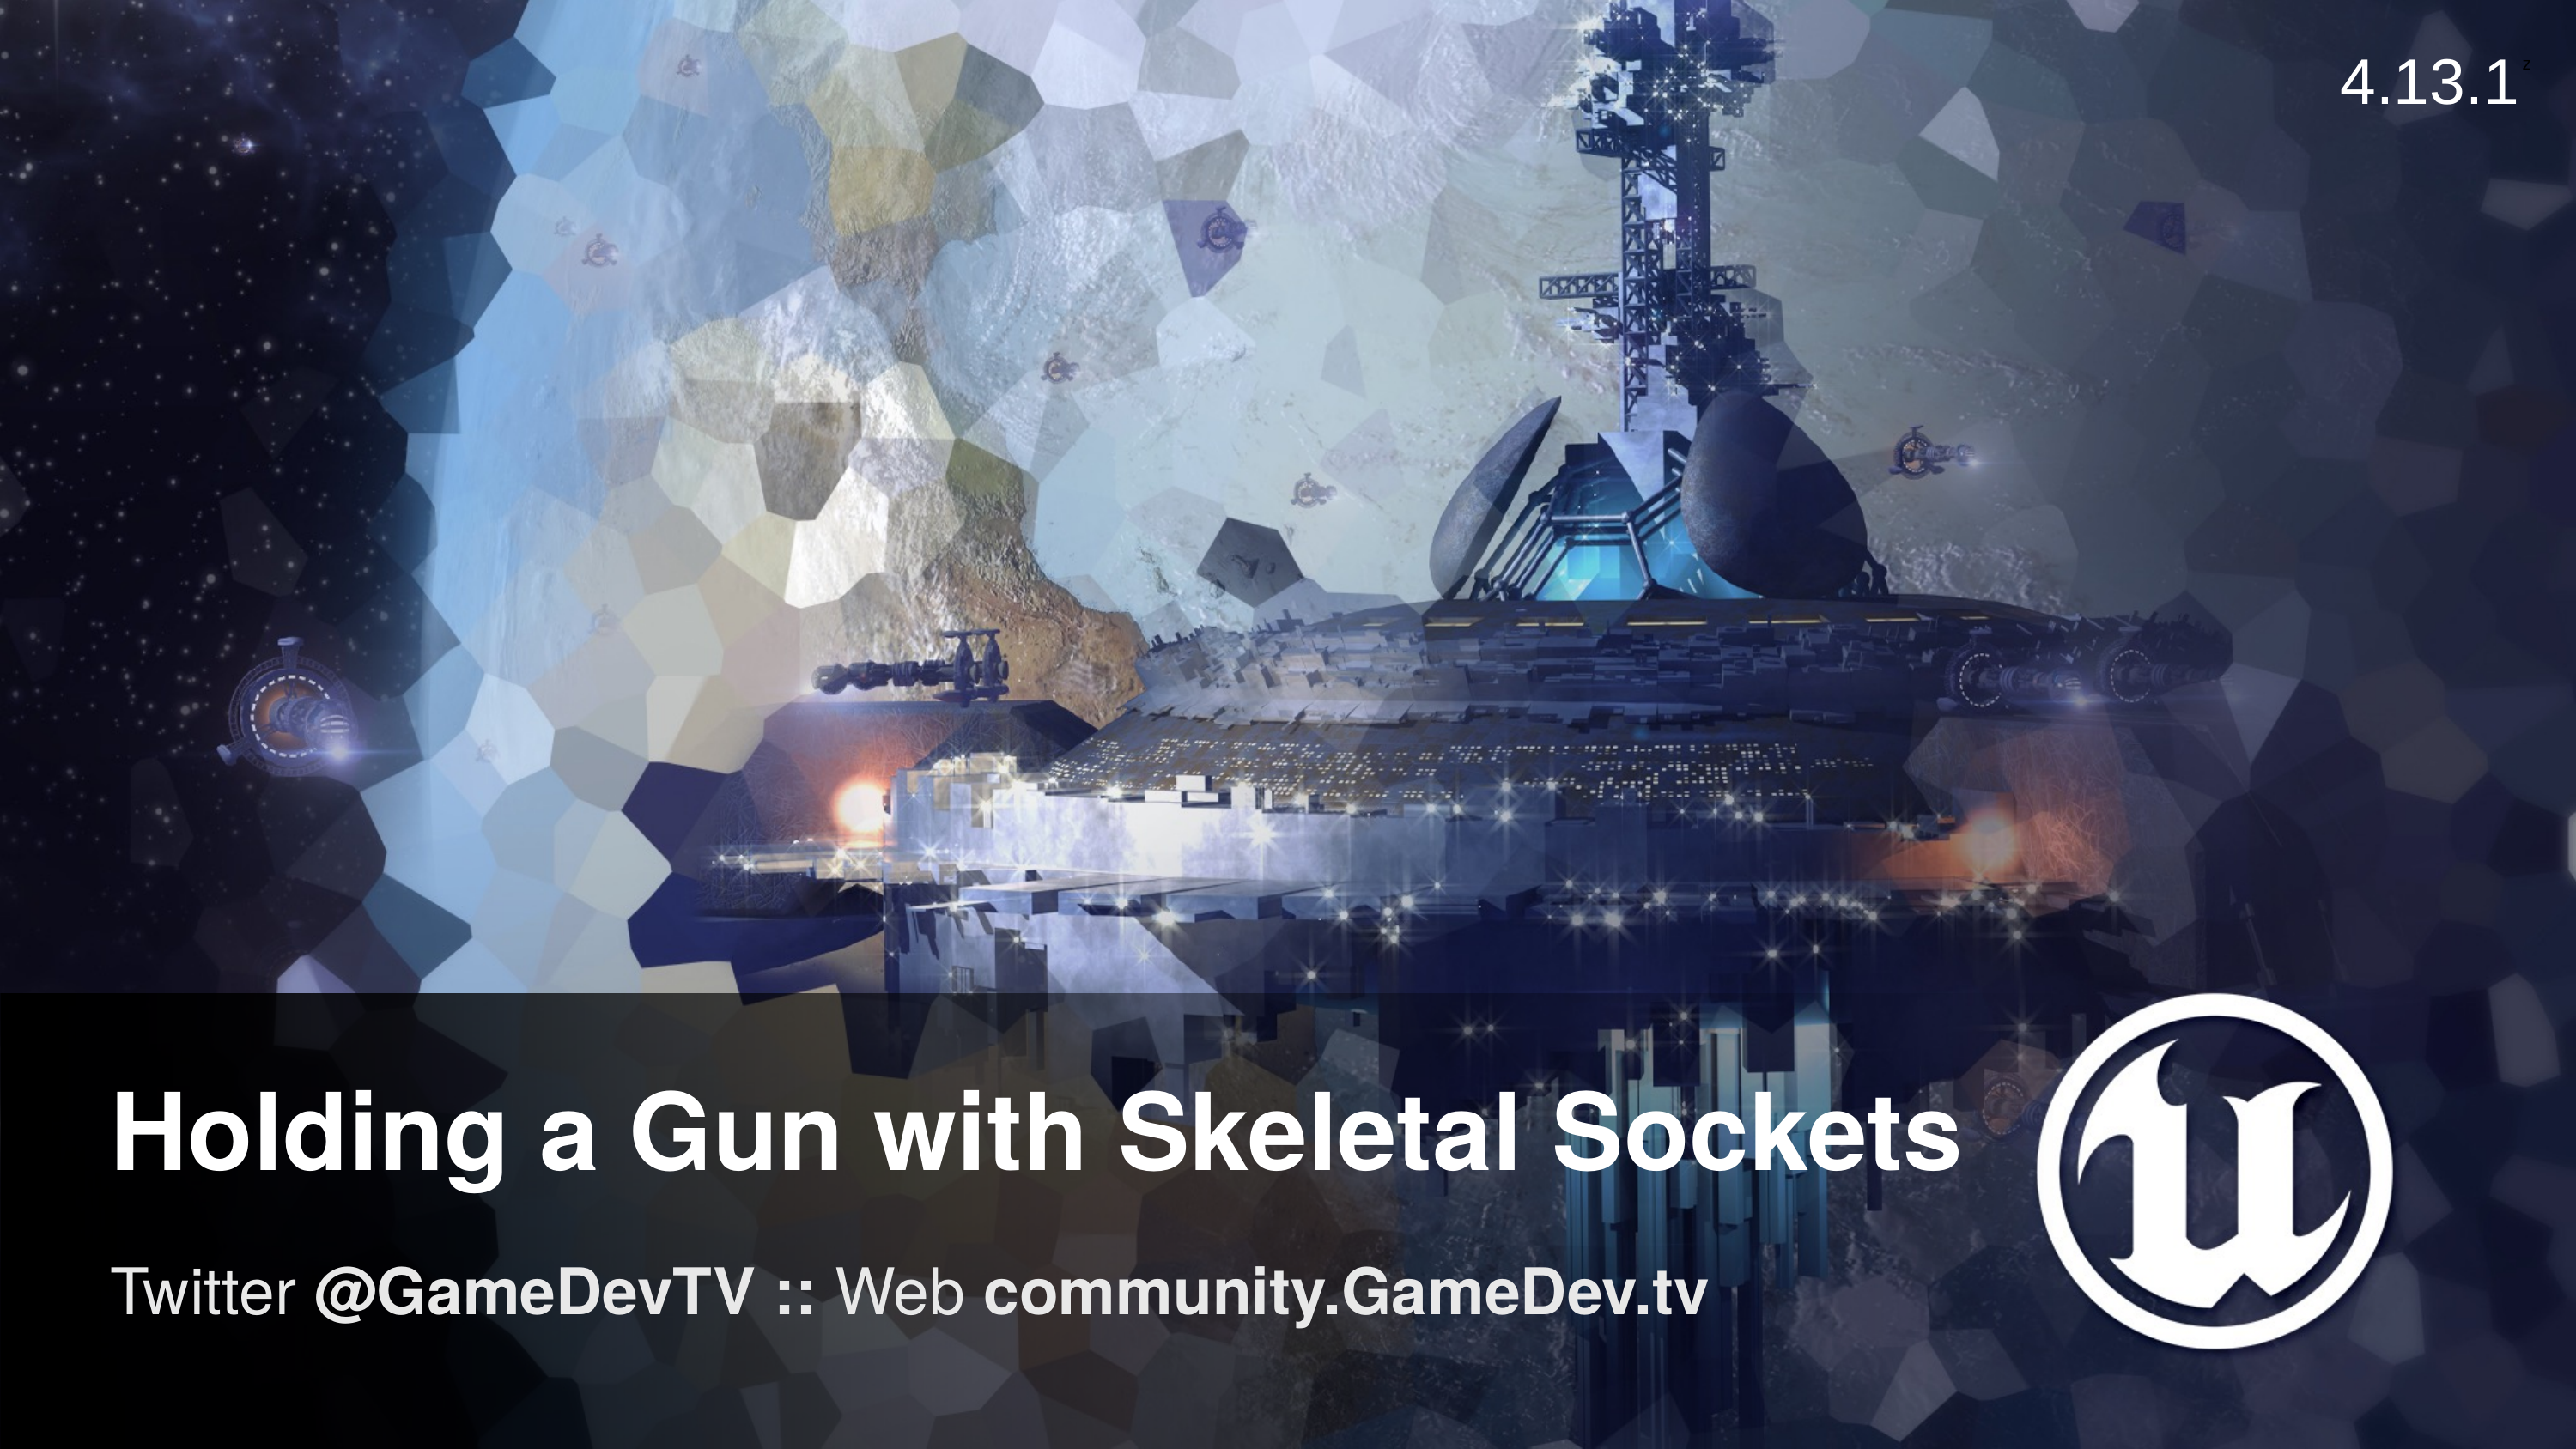

4.13.1
# Holding a Gun with Skeletal Sockets